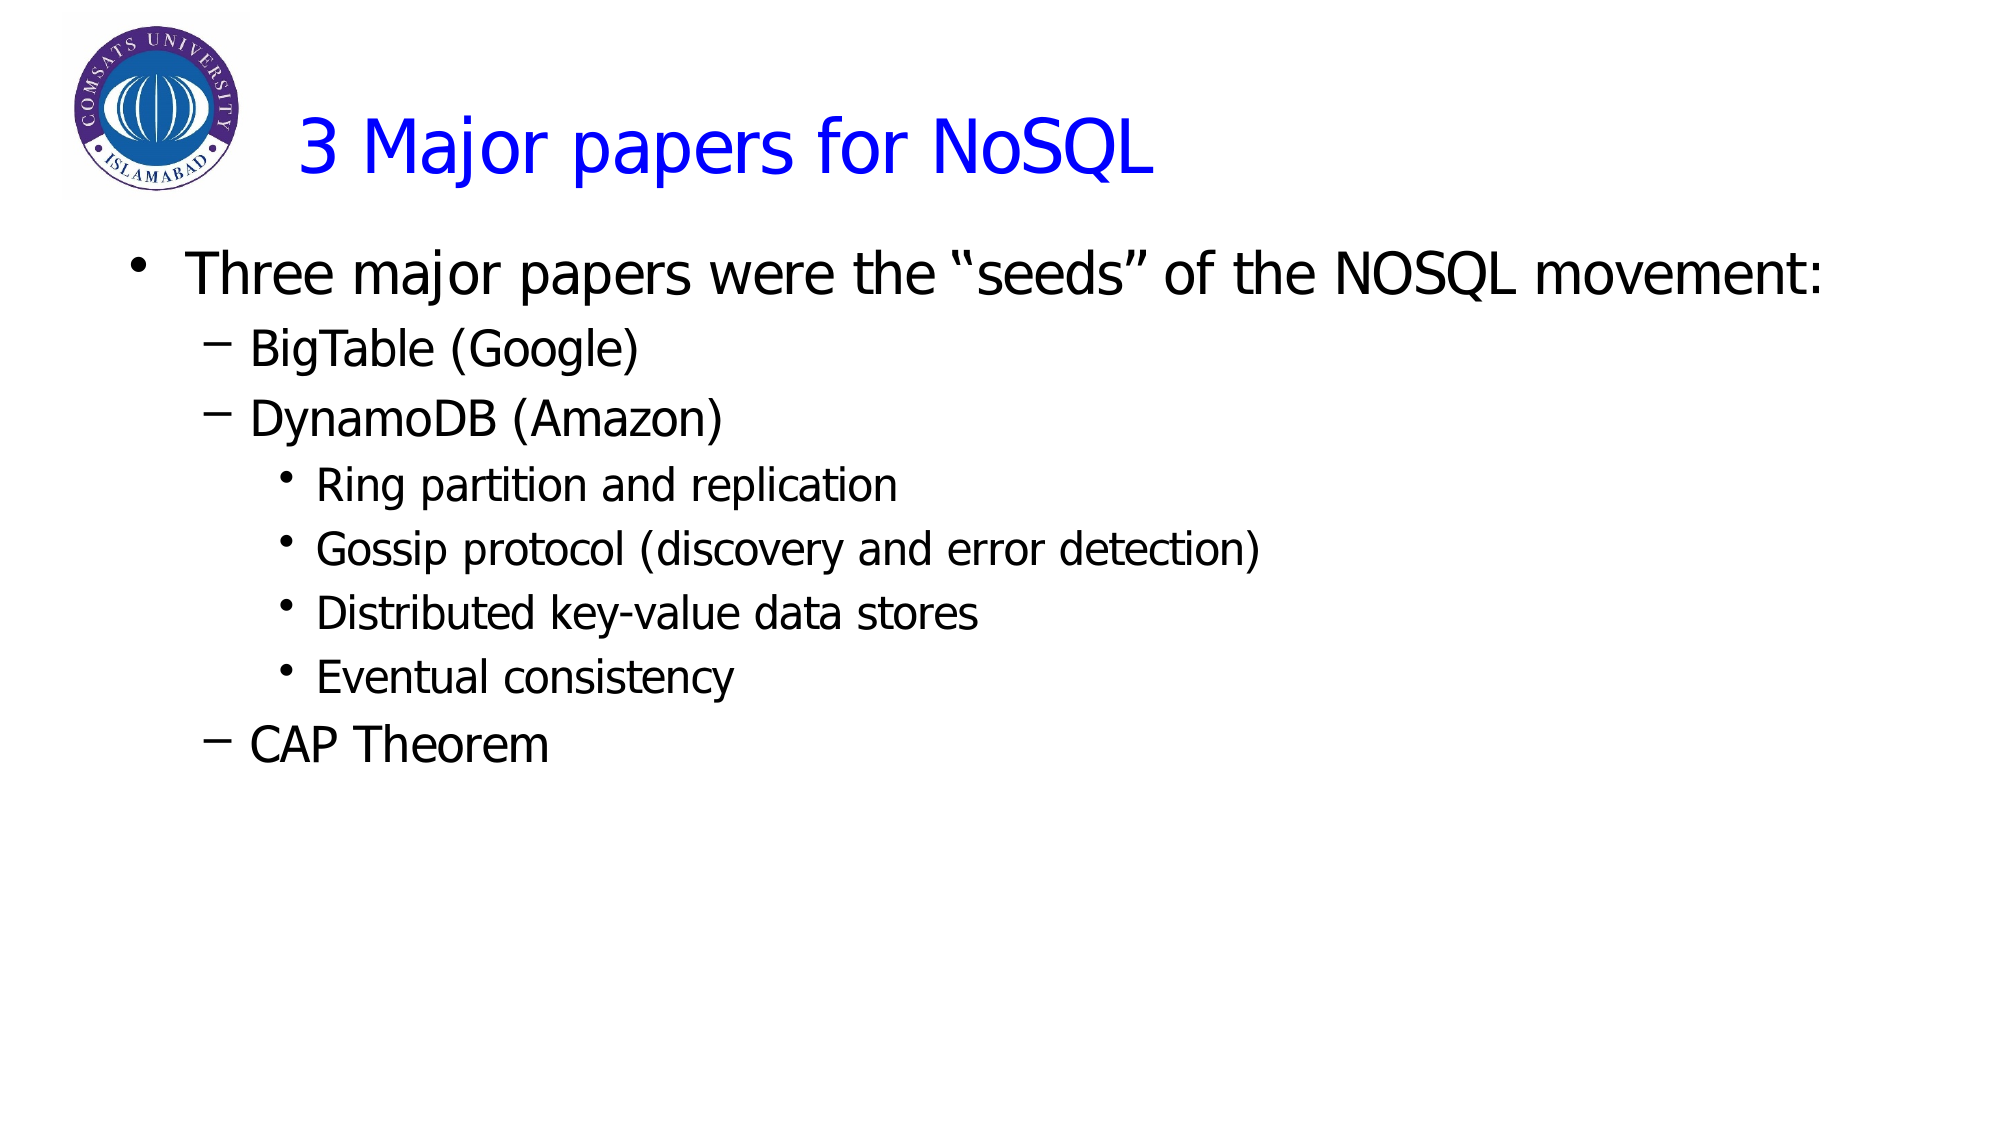

# 3 Major papers for NoSQL
Three major papers were the “seeds” of the NOSQL movement:
BigTable (Google)
DynamoDB (Amazon)
Ring partition and replication
Gossip protocol (discovery and error detection)
Distributed key-value data stores
Eventual consistency
CAP Theorem